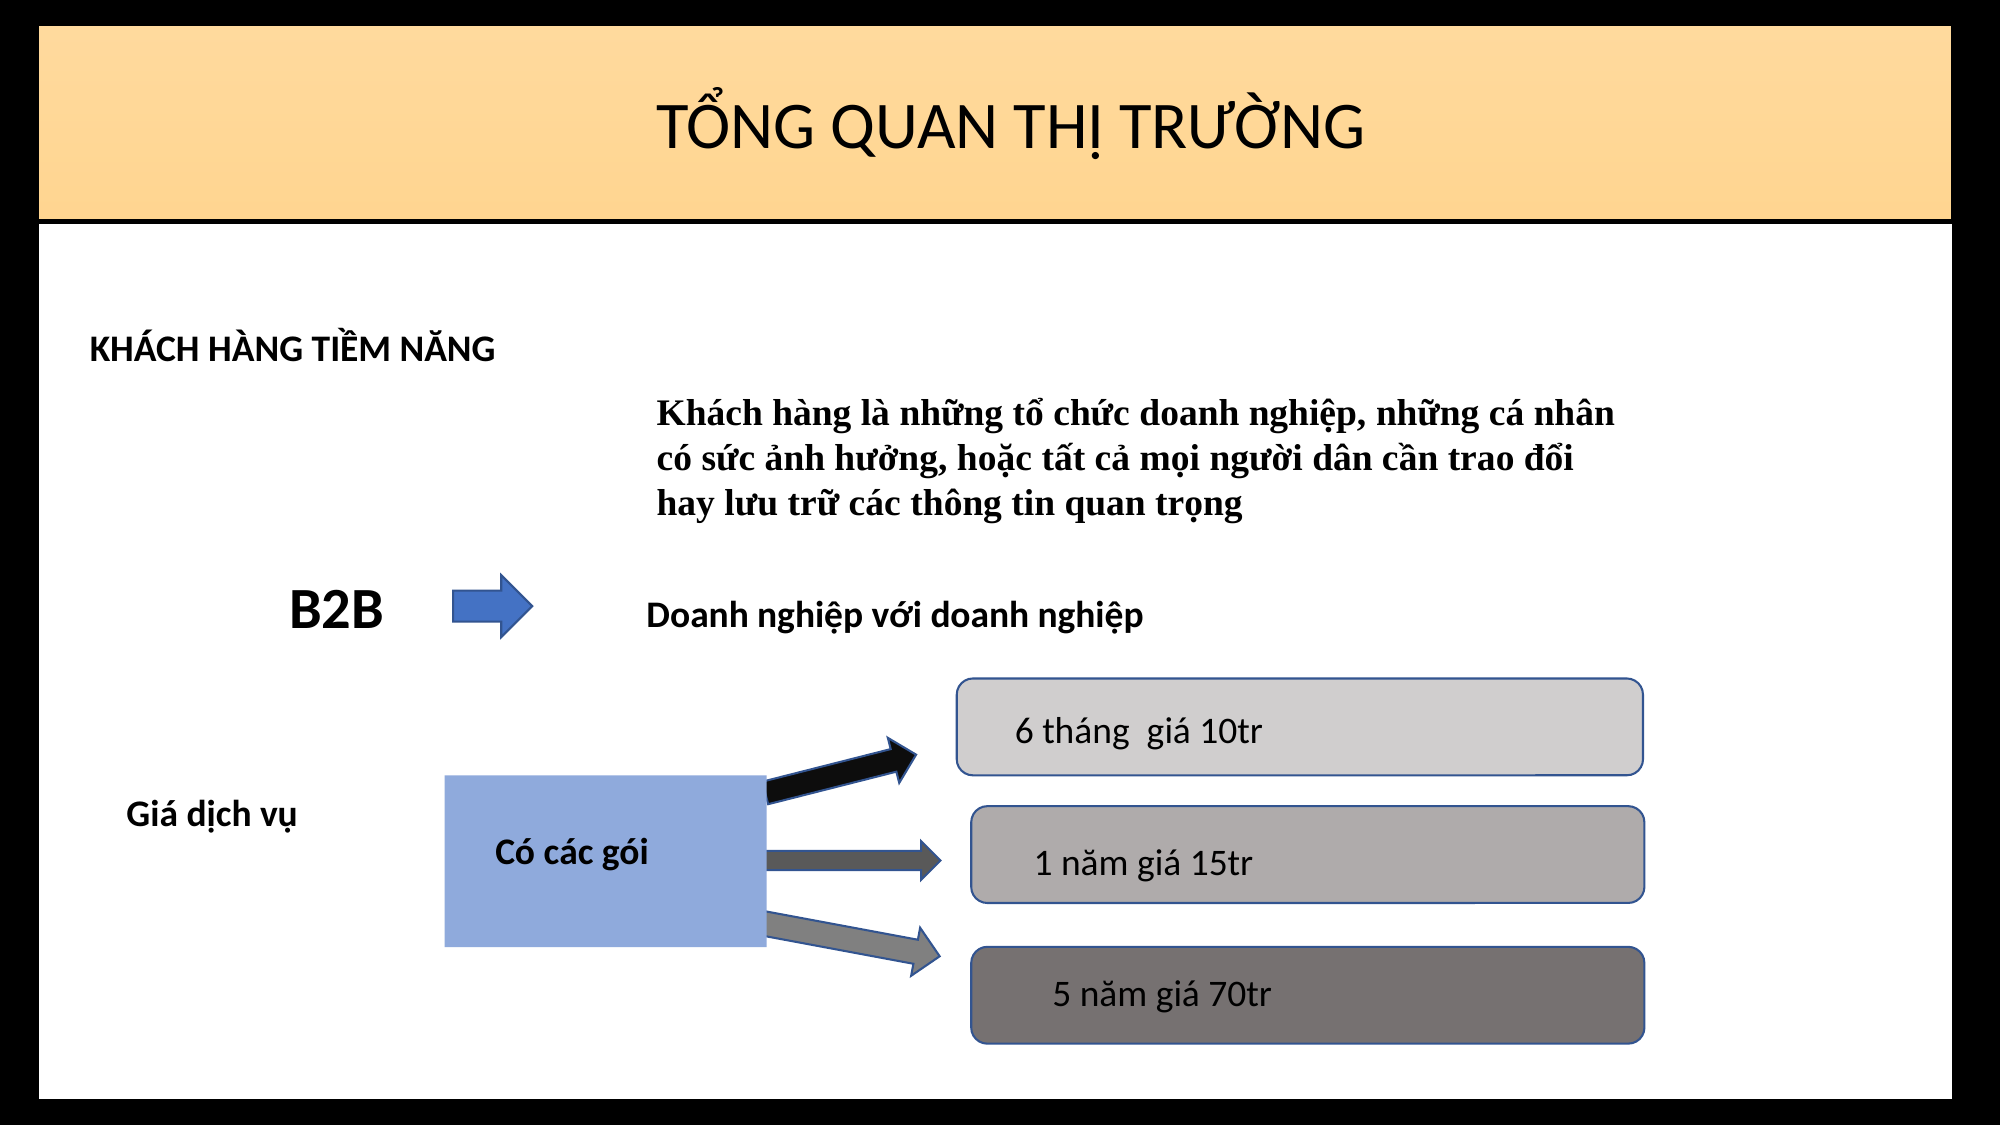

TỔNG QUAN THỊ TRƯỜNG
KHÁCH HÀNG TIỀM NĂNG
Khách hàng là những tổ chức doanh nghiệp, những cá nhân có sức ảnh hưởng, hoặc tất cả mọi người dân cần trao đổi hay lưu trữ các thông tin quan trọng
B2B

Doanh nghiệp với doanh nghiệp

6 tháng  giá 10tr

Giá dịch vụ

Có các gói
1 năm giá 15tr

5 năm giá 70tr